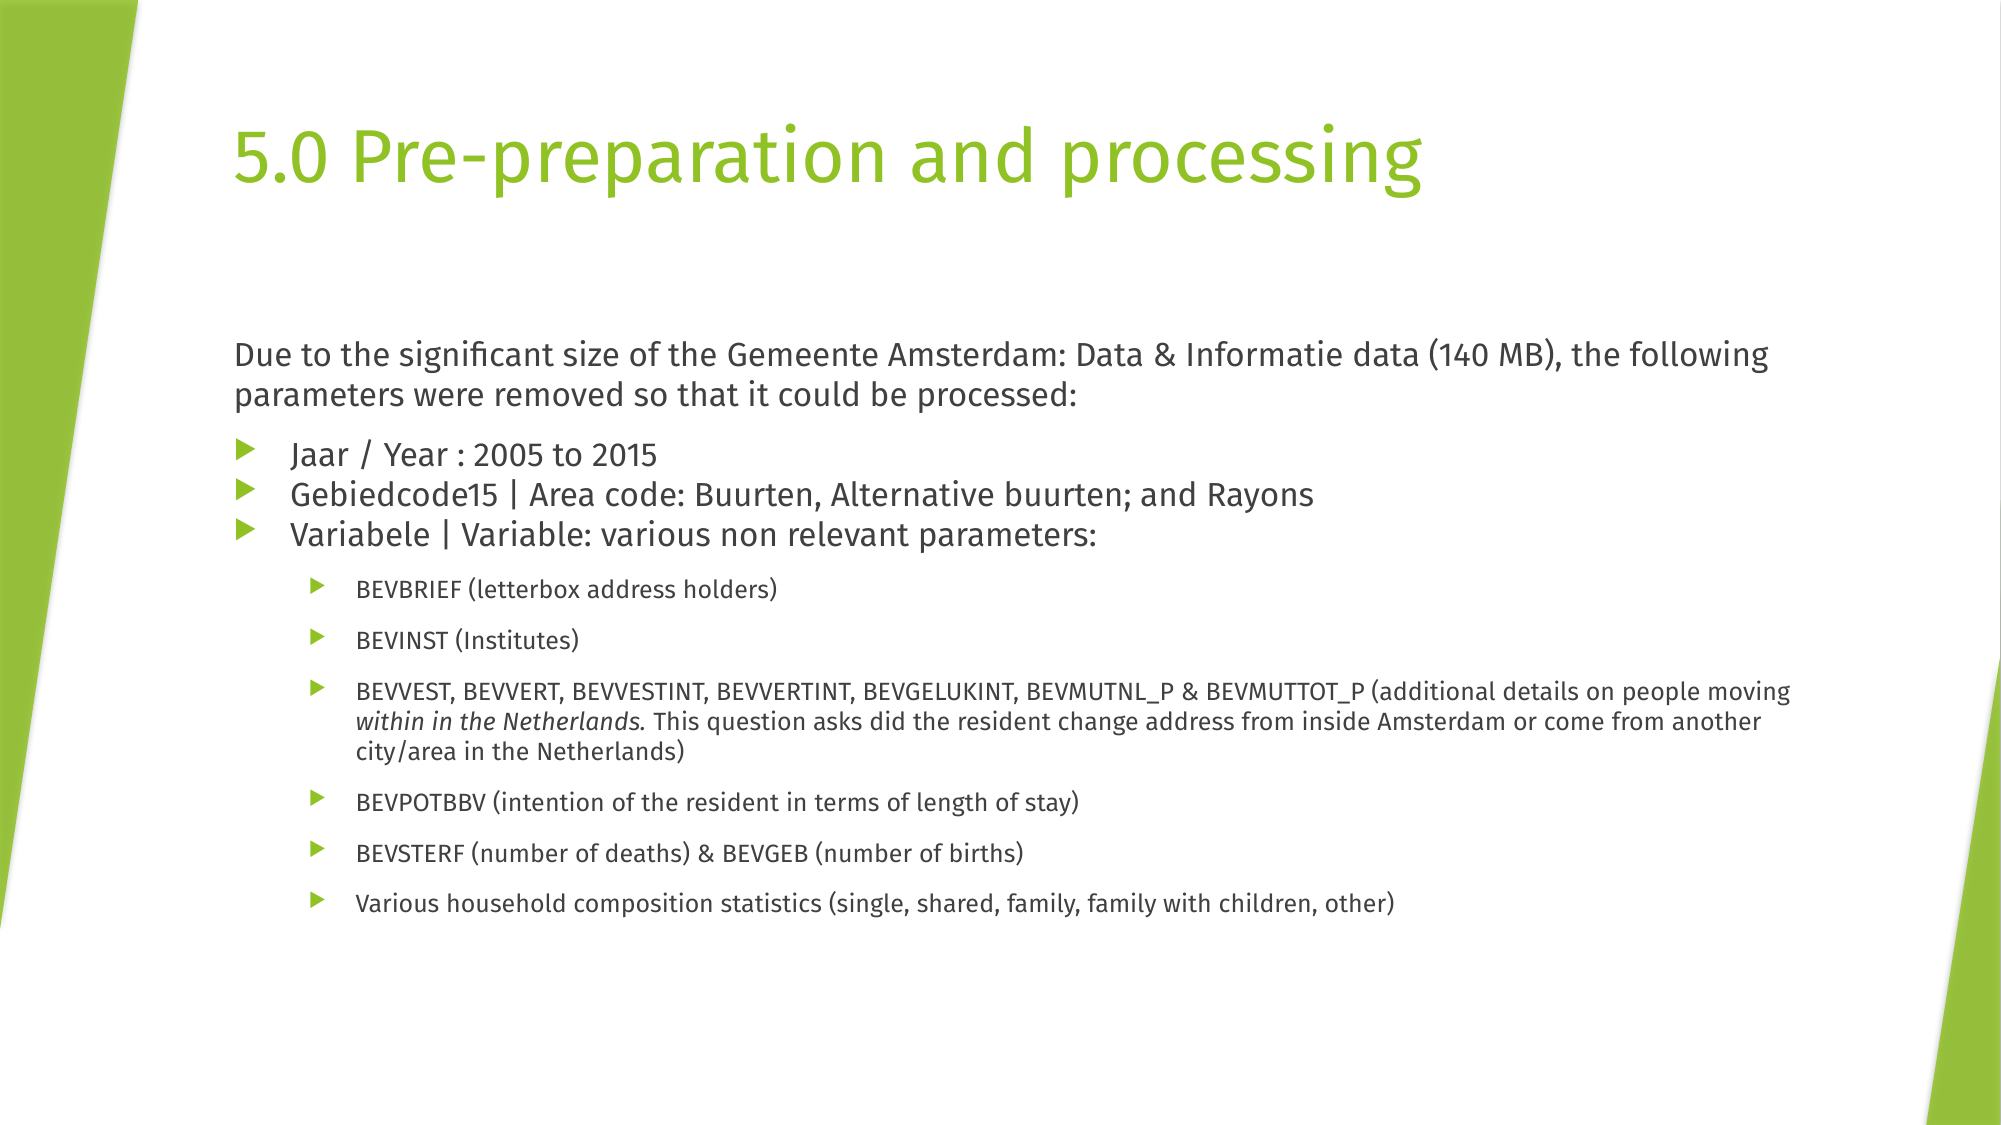

# 5.0 Pre-preparation and processing
Due to the significant size of the Gemeente Amsterdam: Data & Informatie data (140 MB), the following parameters were removed so that it could be processed:
Jaar / Year : 2005 to 2015
Gebiedcode15 | Area code: Buurten, Alternative buurten; and Rayons
Variabele | Variable: various non relevant parameters:
BEVBRIEF (letterbox address holders)
BEVINST (Institutes)
BEVVEST, BEVVERT, BEVVESTINT, BEVVERTINT, BEVGELUKINT, BEVMUTNL_P & BEVMUTTOT_P (additional details on people moving within in the Netherlands. This question asks did the resident change address from inside Amsterdam or come from another city/area in the Netherlands)
BEVPOTBBV (intention of the resident in terms of length of stay)
BEVSTERF (number of deaths) & BEVGEB (number of births)
Various household composition statistics (single, shared, family, family with children, other)